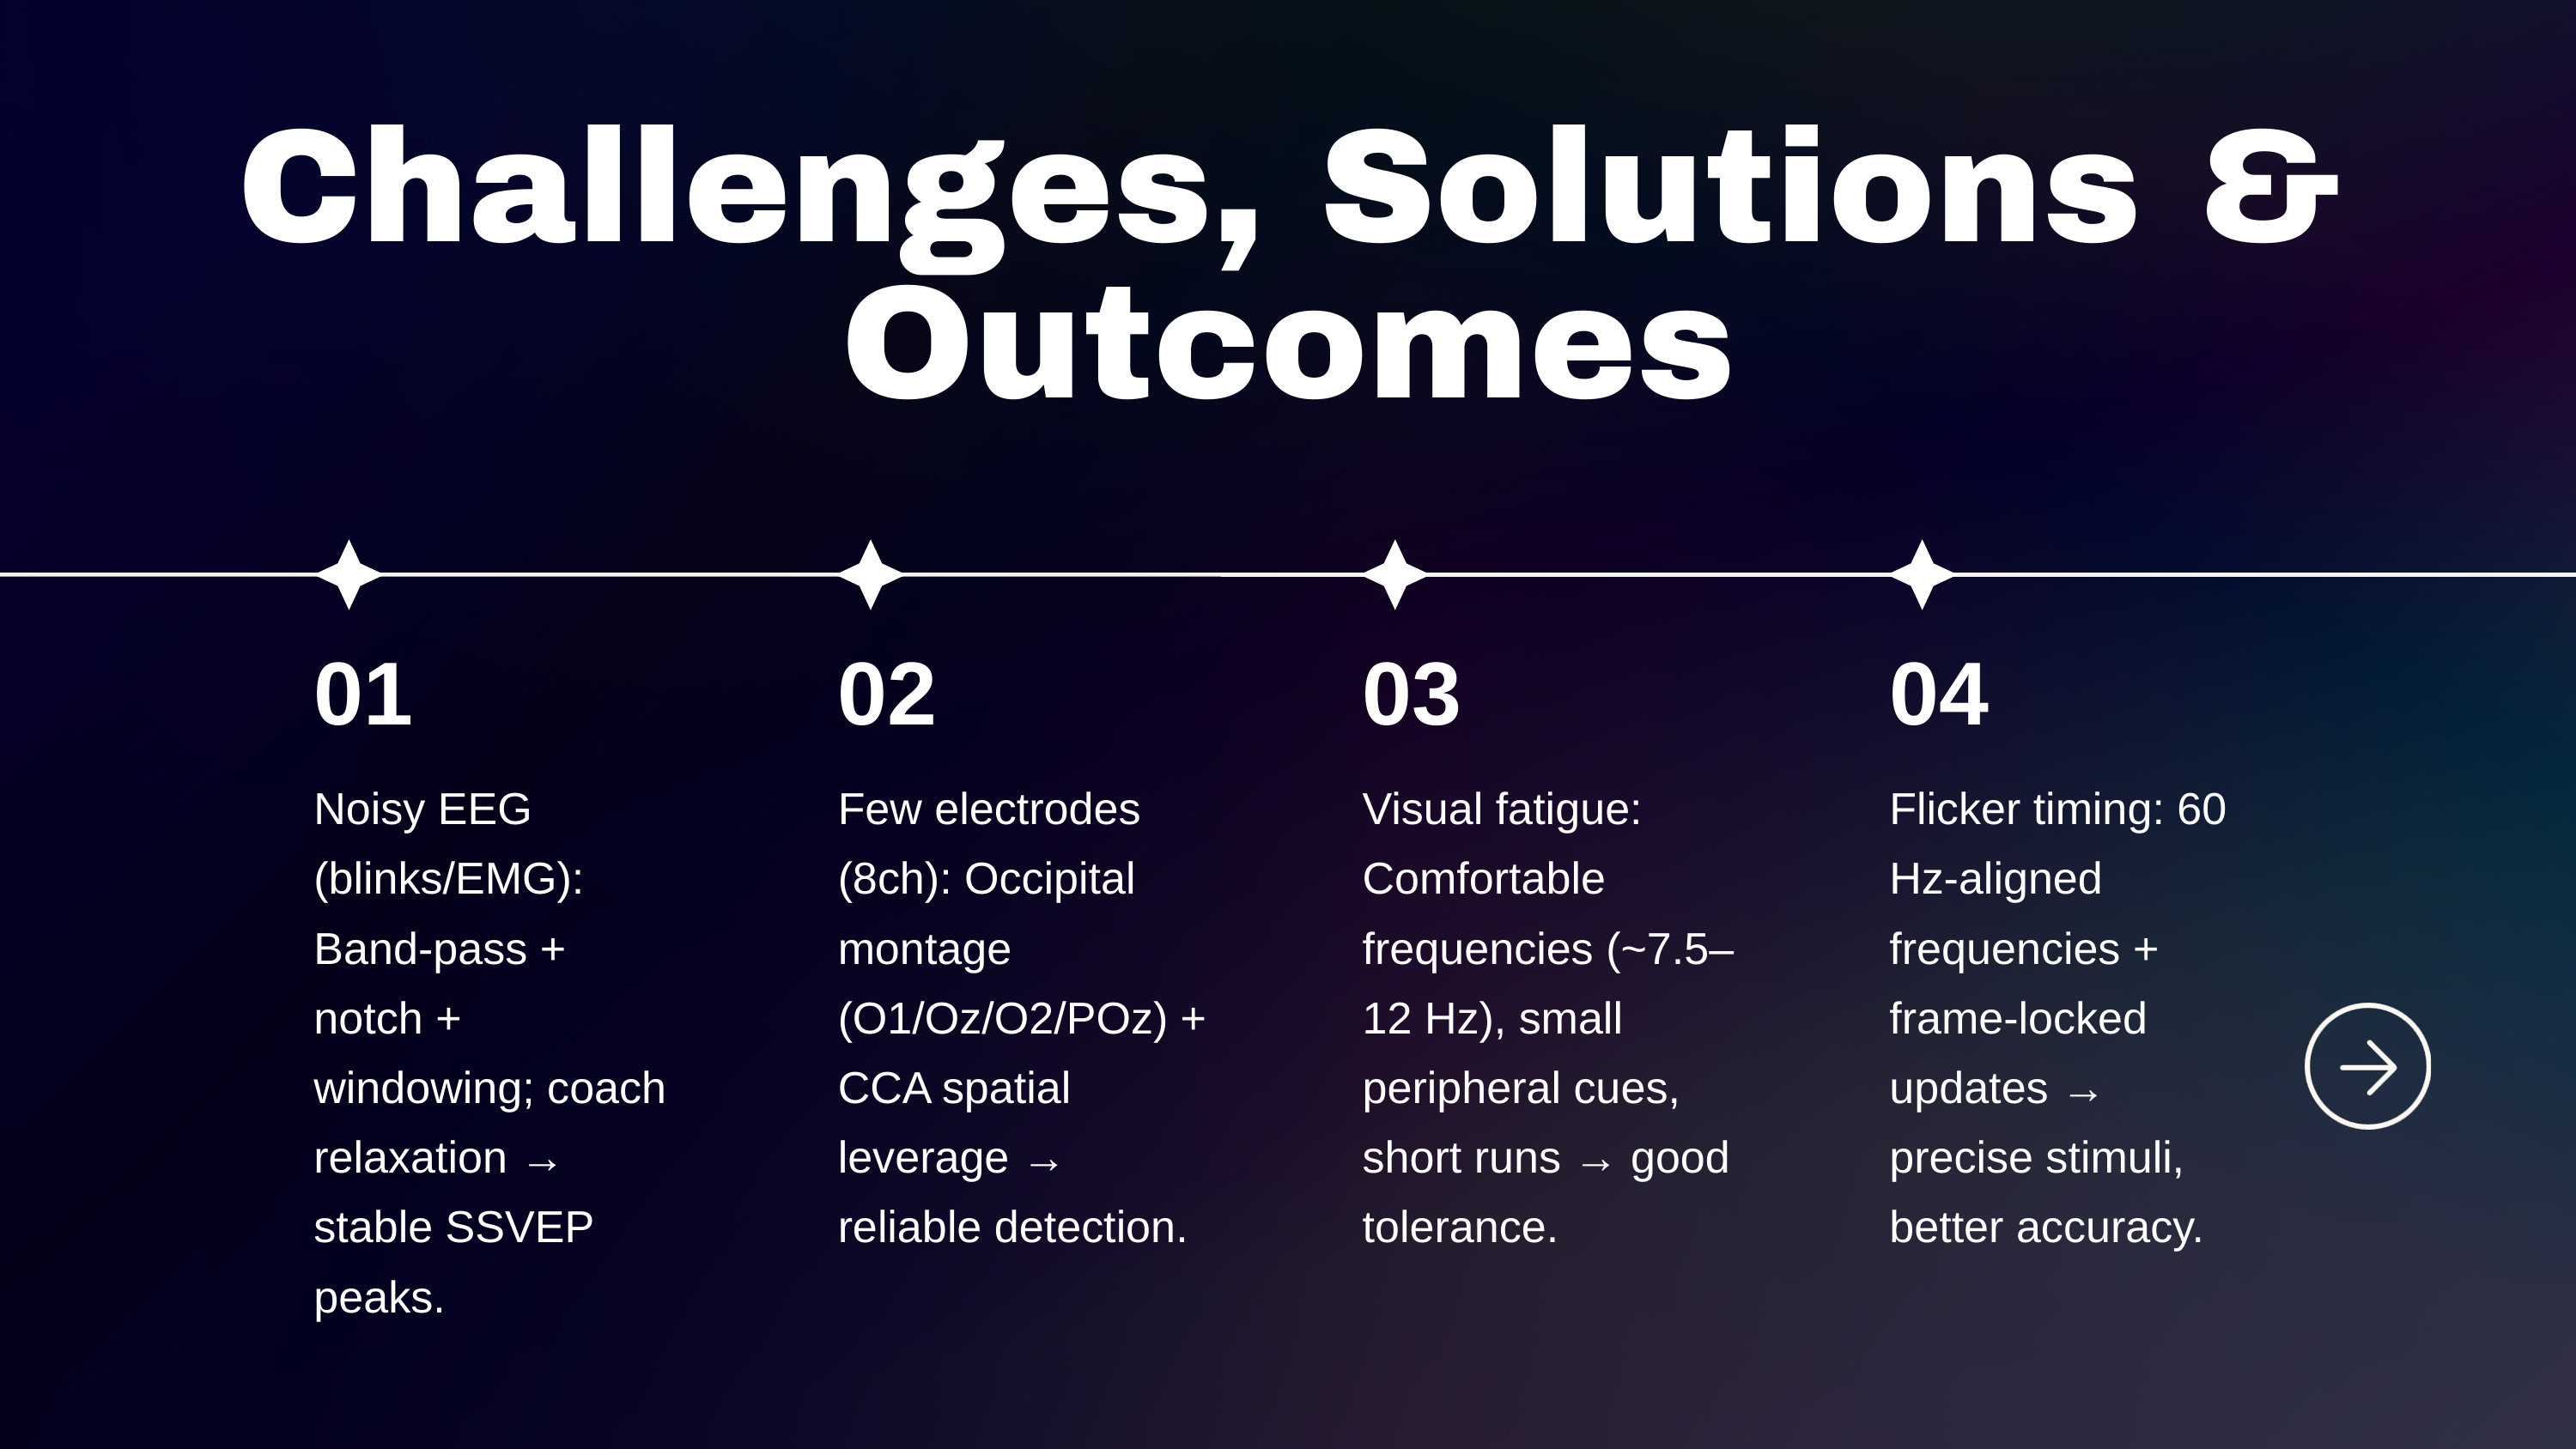

Challenges, Solutions & Outcomes

01
02
03
04
Noisy EEG (blinks/EMG): Band-pass + notch + windowing; coach relaxation → stable SSVEP peaks.
Few electrodes (8ch): Occipital montage (O1/Oz/O2/POz) + CCA spatial leverage → reliable detection.
Visual fatigue: Comfortable frequencies (~7.5–12 Hz), small peripheral cues, short runs → good tolerance.
Flicker timing: 60 Hz-aligned frequencies + frame-locked updates → precise stimuli, better accuracy.